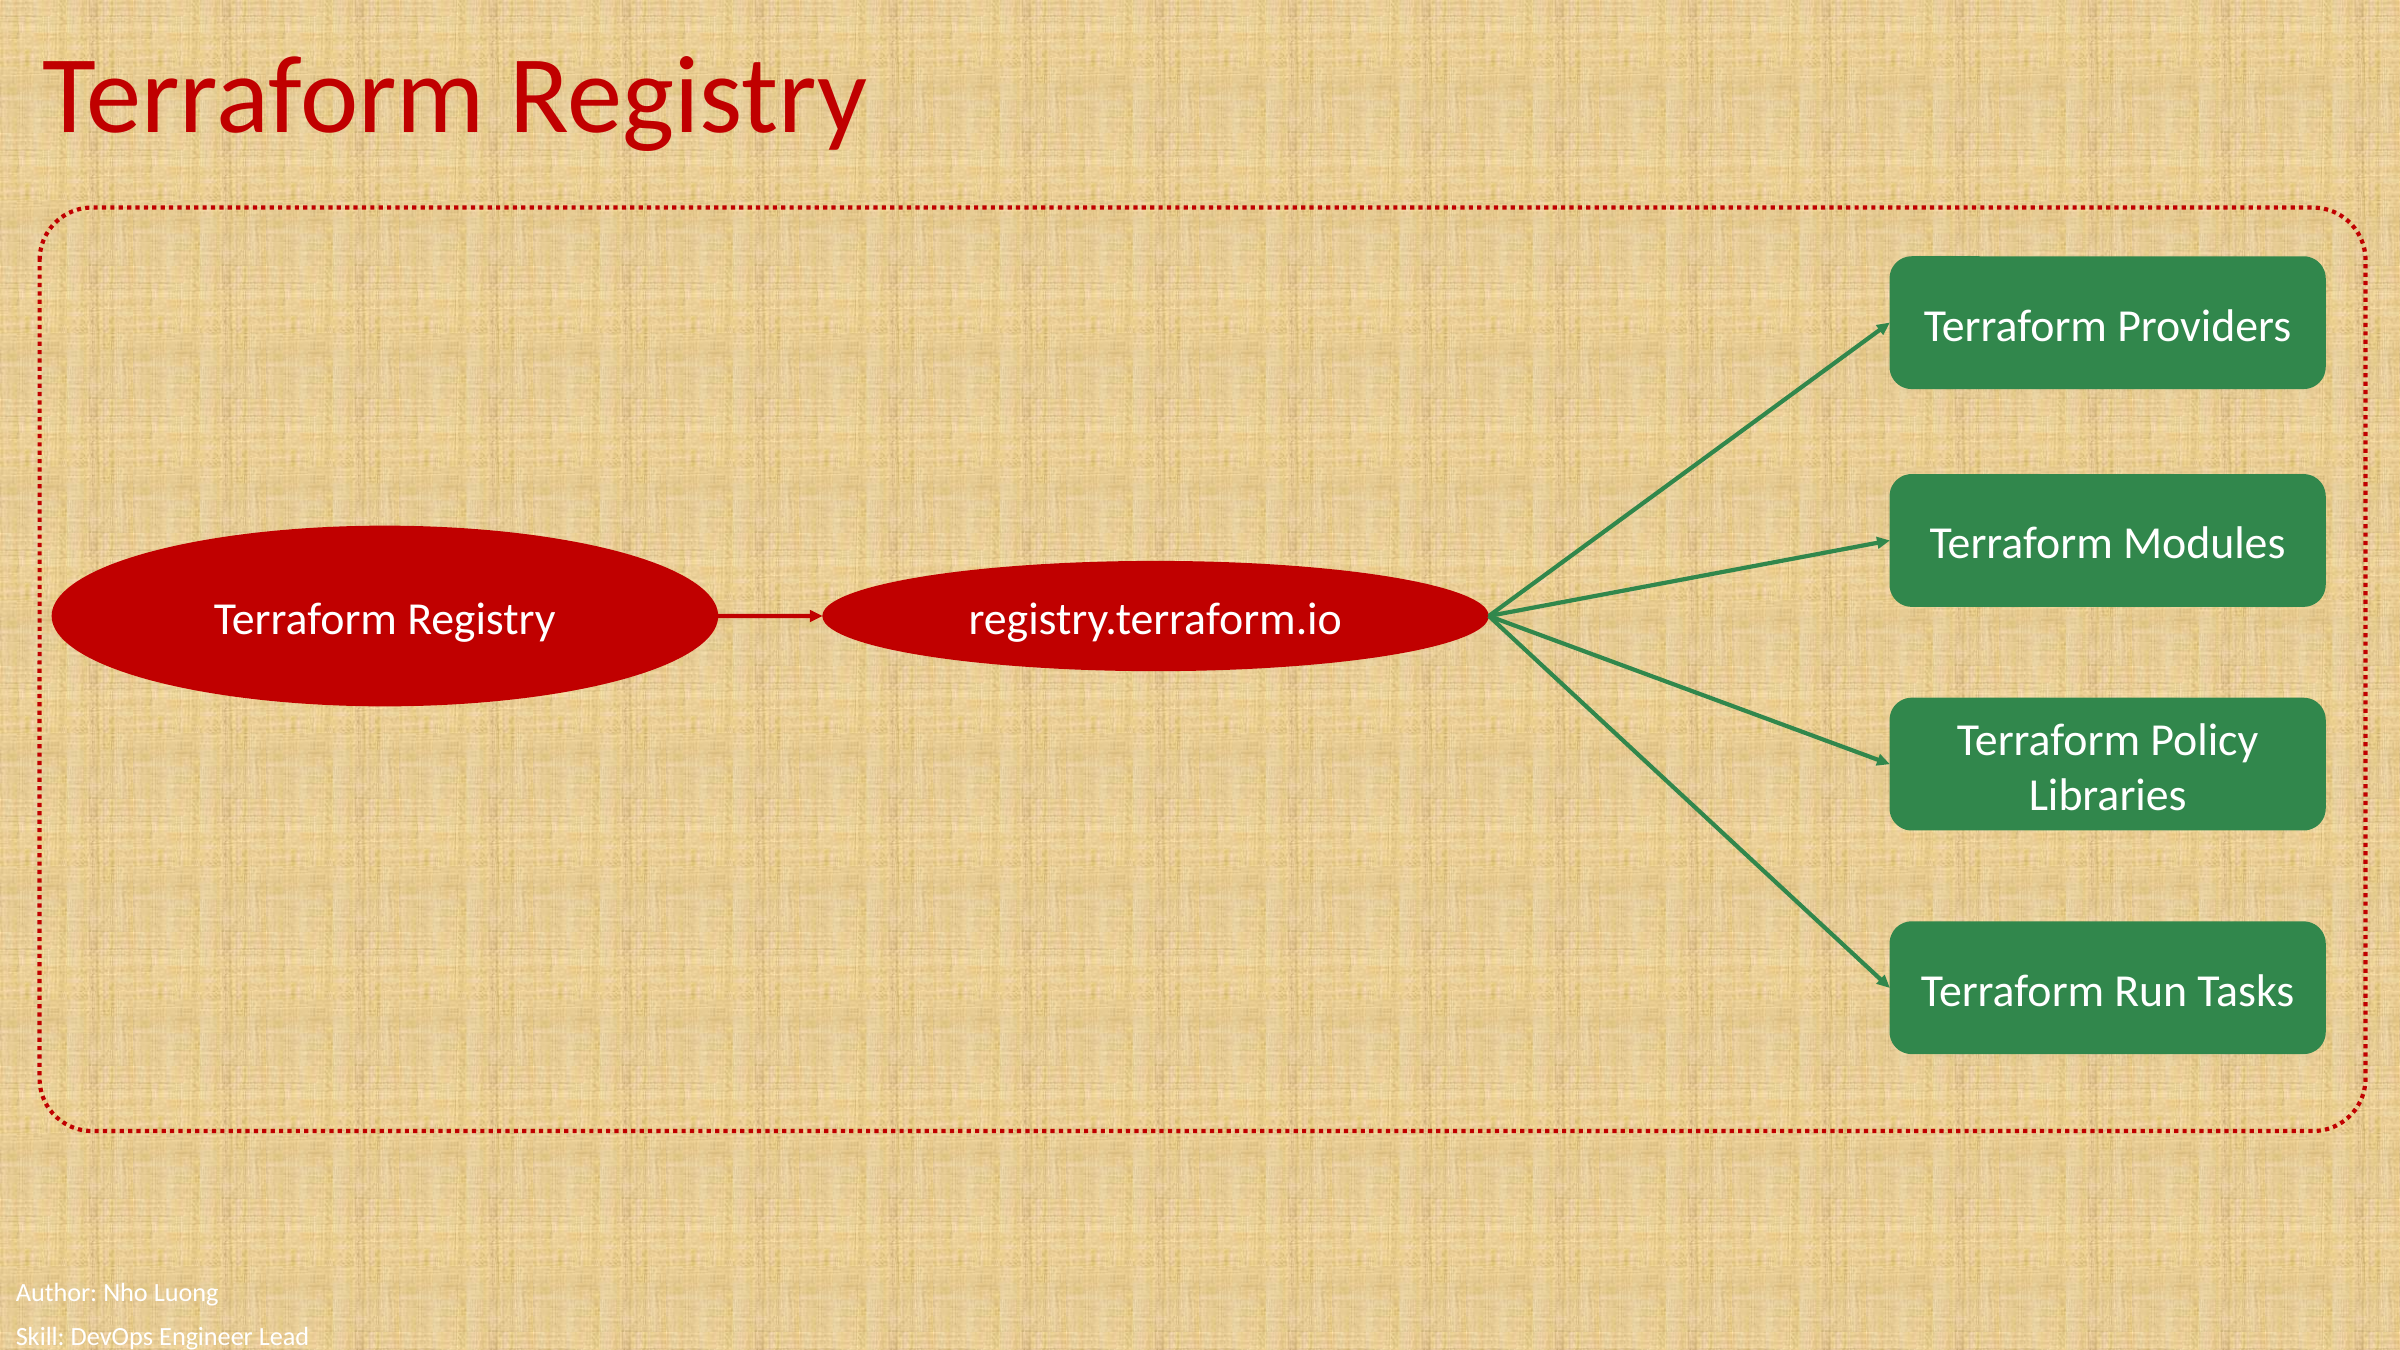

# Terraform Registry

Terraform Providers
Terraform Modules
Terraform Registry
registry.terraform.io
Terraform Policy Libraries
Terraform Run Tasks
Author: Nho Luong
Skill: DevOps Engineer Lead